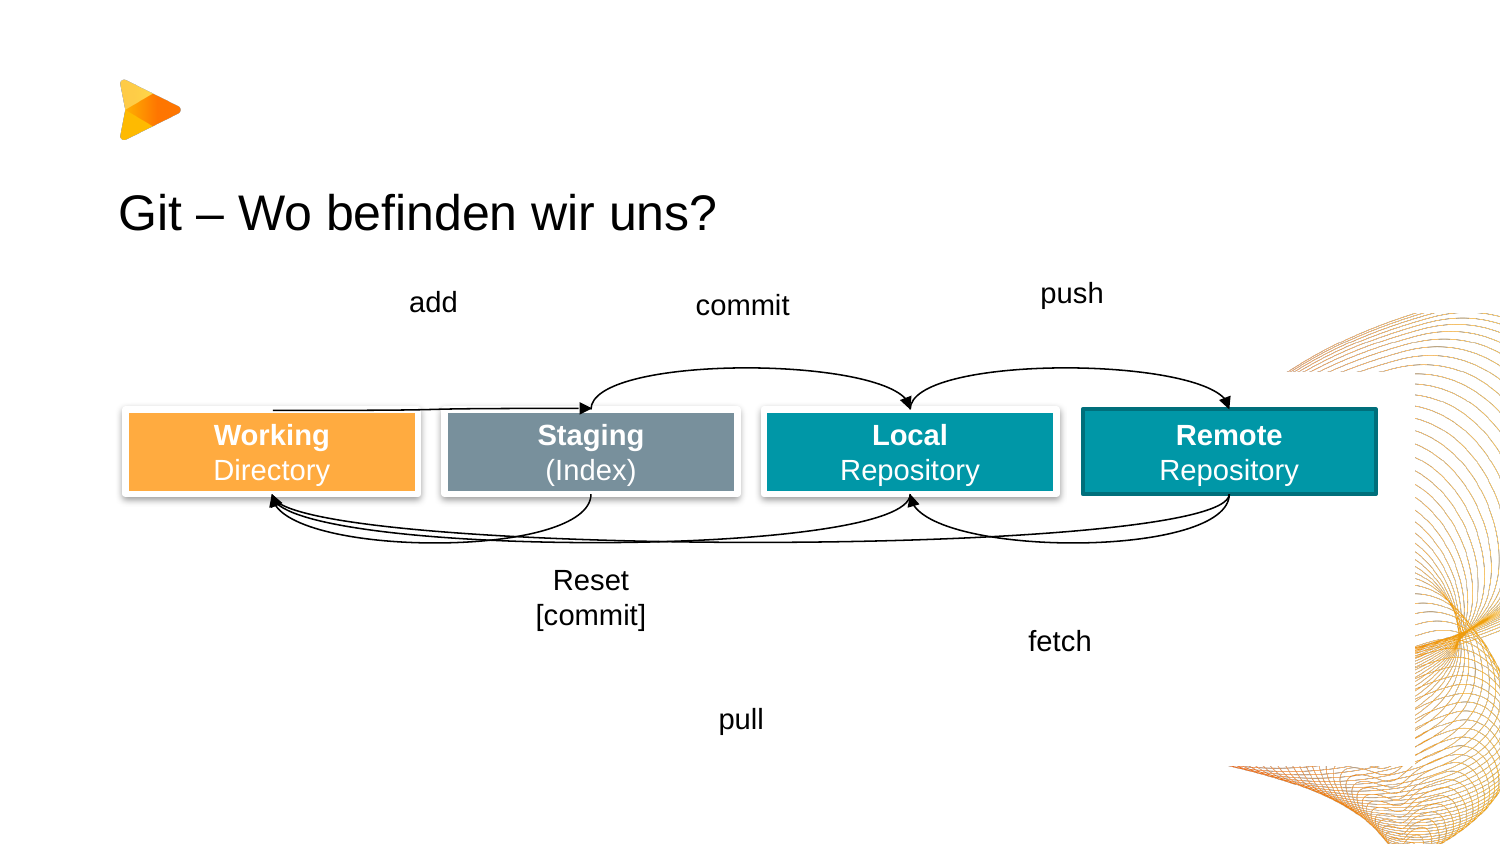

# Git – Wo befinden wir uns?
push
add
commit

Working
Directory
Staging
(Index)
Local
Repository
Remote
Repository
Reset [commit]
fetch
pull